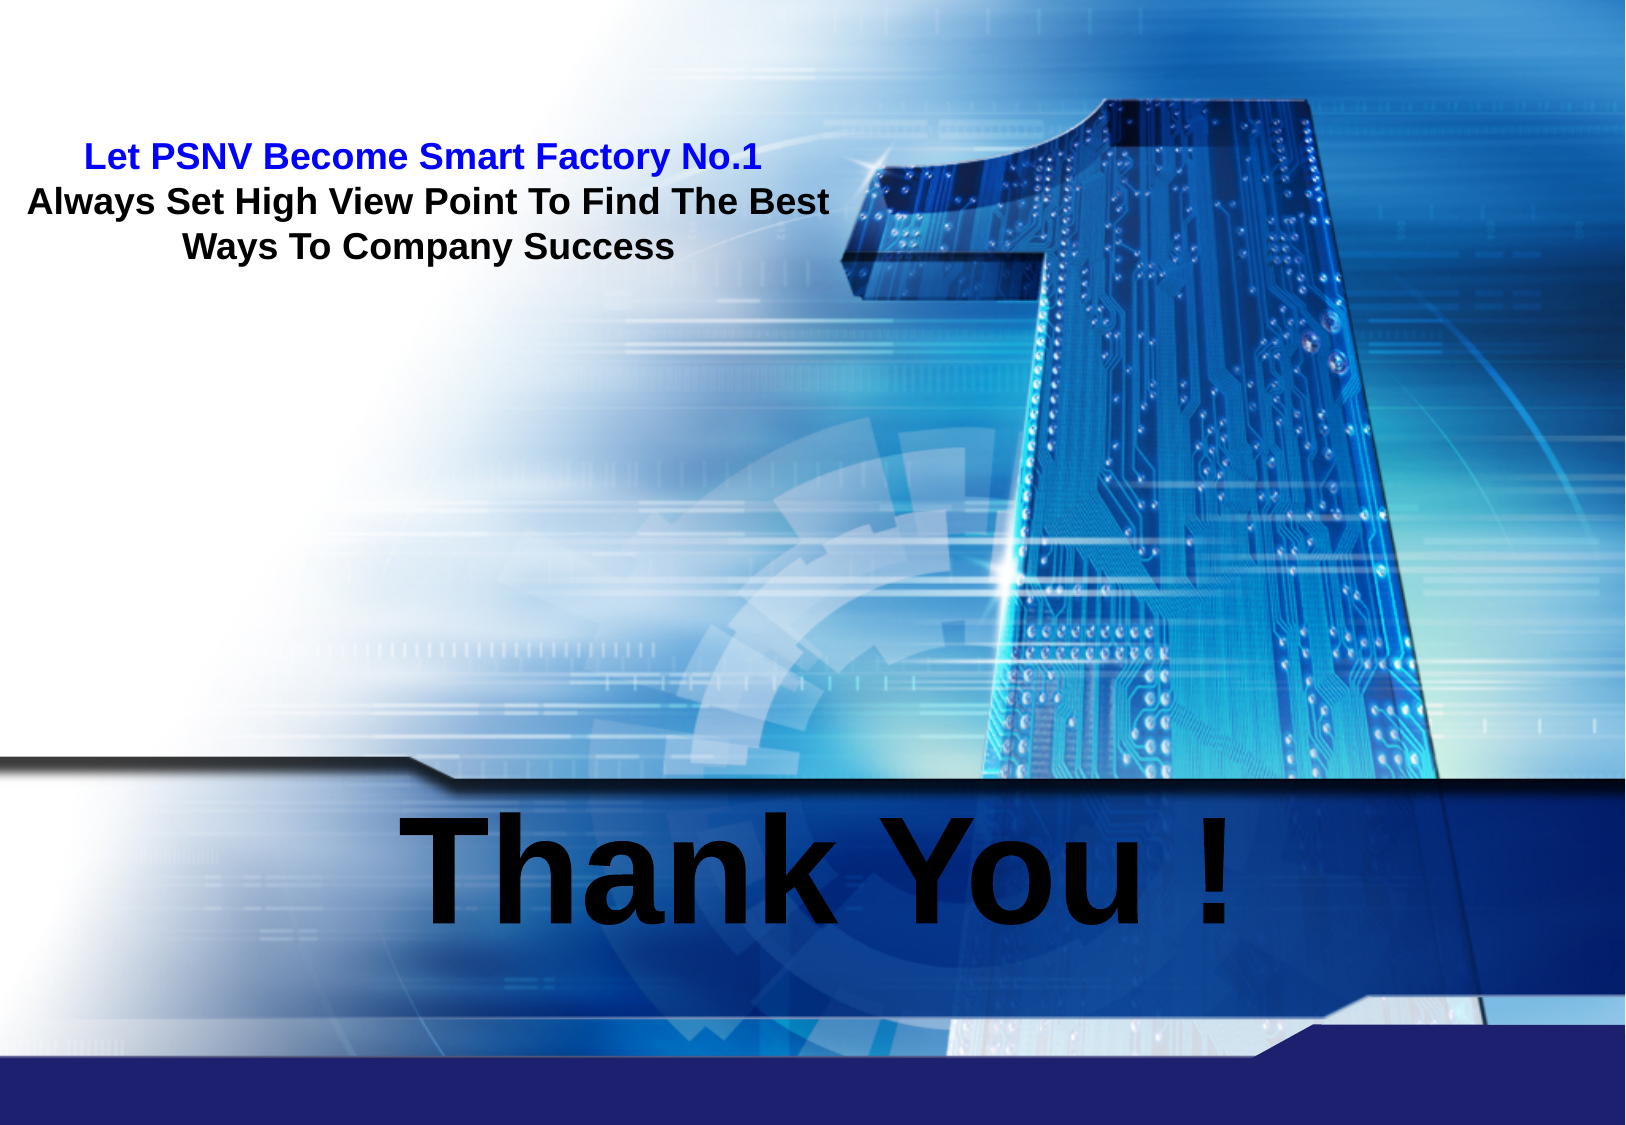

Let PSNV Become Smart Factory No.1
Always Set High View Point To Find The Best Ways To Company Success
Thank You !